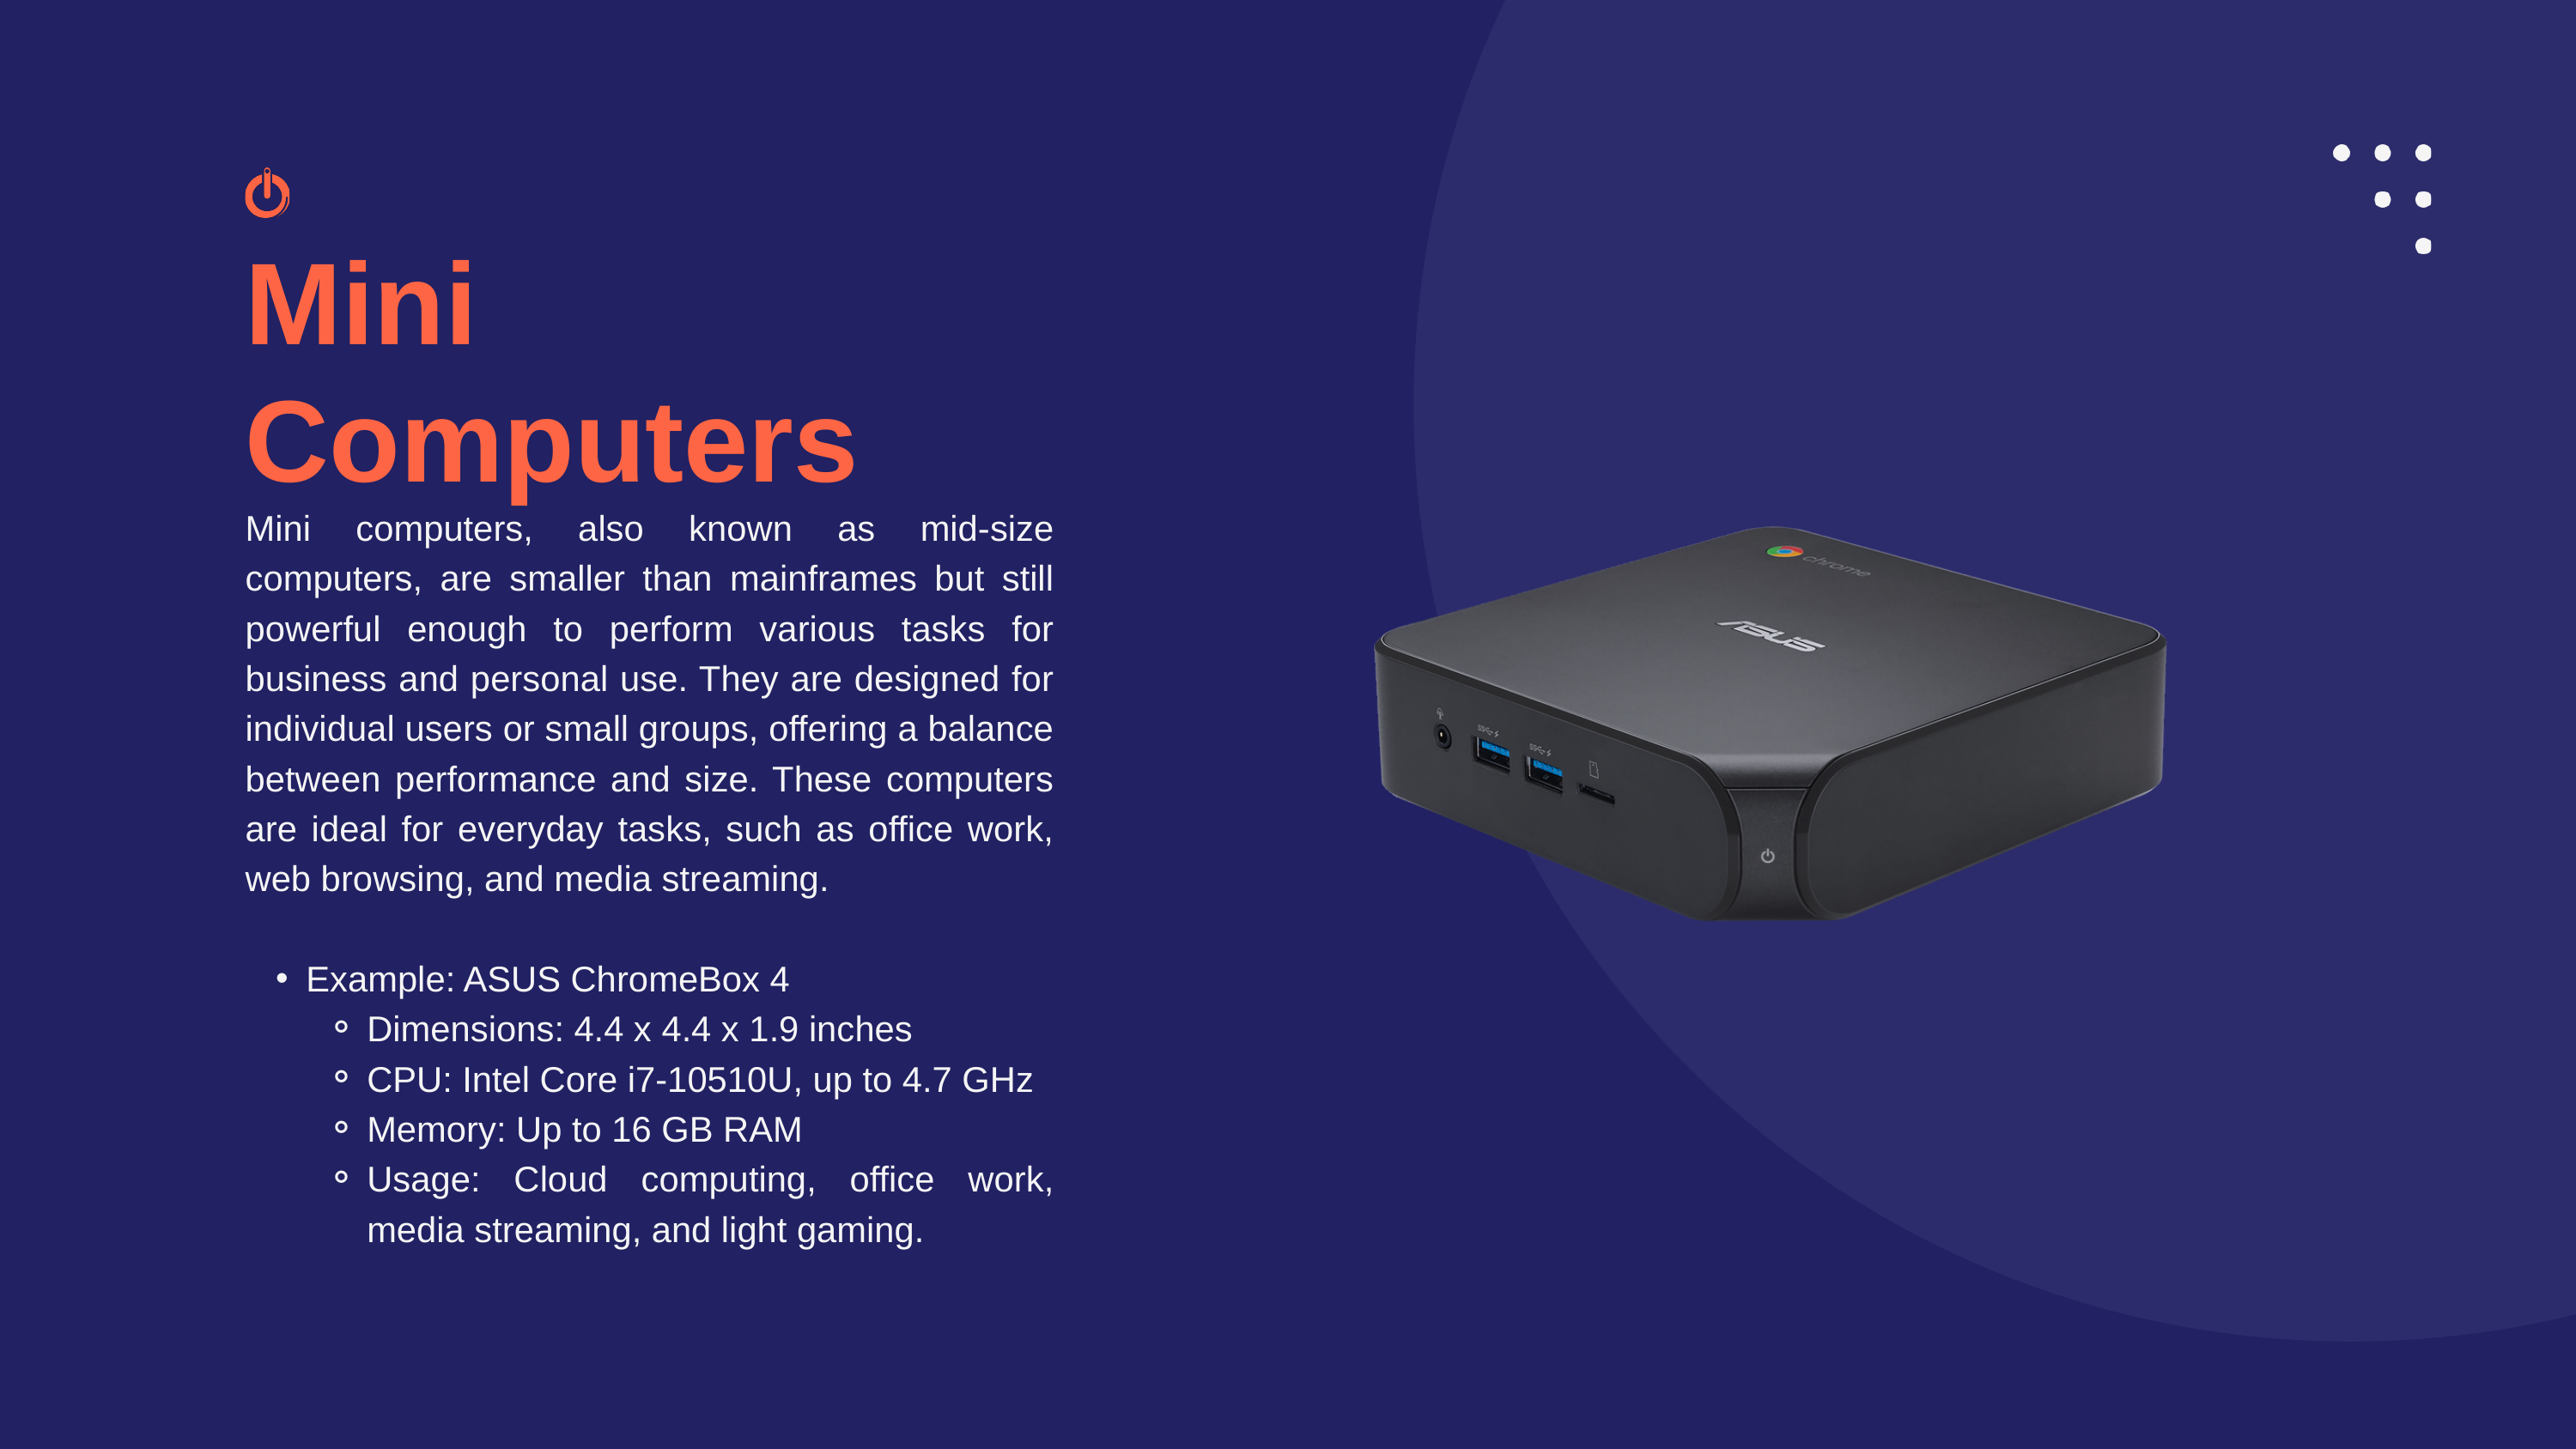

Mini Computers
Mini computers, also known as mid-size computers, are smaller than mainframes but still powerful enough to perform various tasks for business and personal use. They are designed for individual users or small groups, offering a balance between performance and size. These computers are ideal for everyday tasks, such as office work, web browsing, and media streaming.

Example: ASUS ChromeBox 4
Dimensions: 4.4 x 4.4 x 1.9 inches
CPU: Intel Core i7-10510U, up to 4.7 GHz
Memory: Up to 16 GB RAM
Usage: Cloud computing, office work, media streaming, and light gaming.